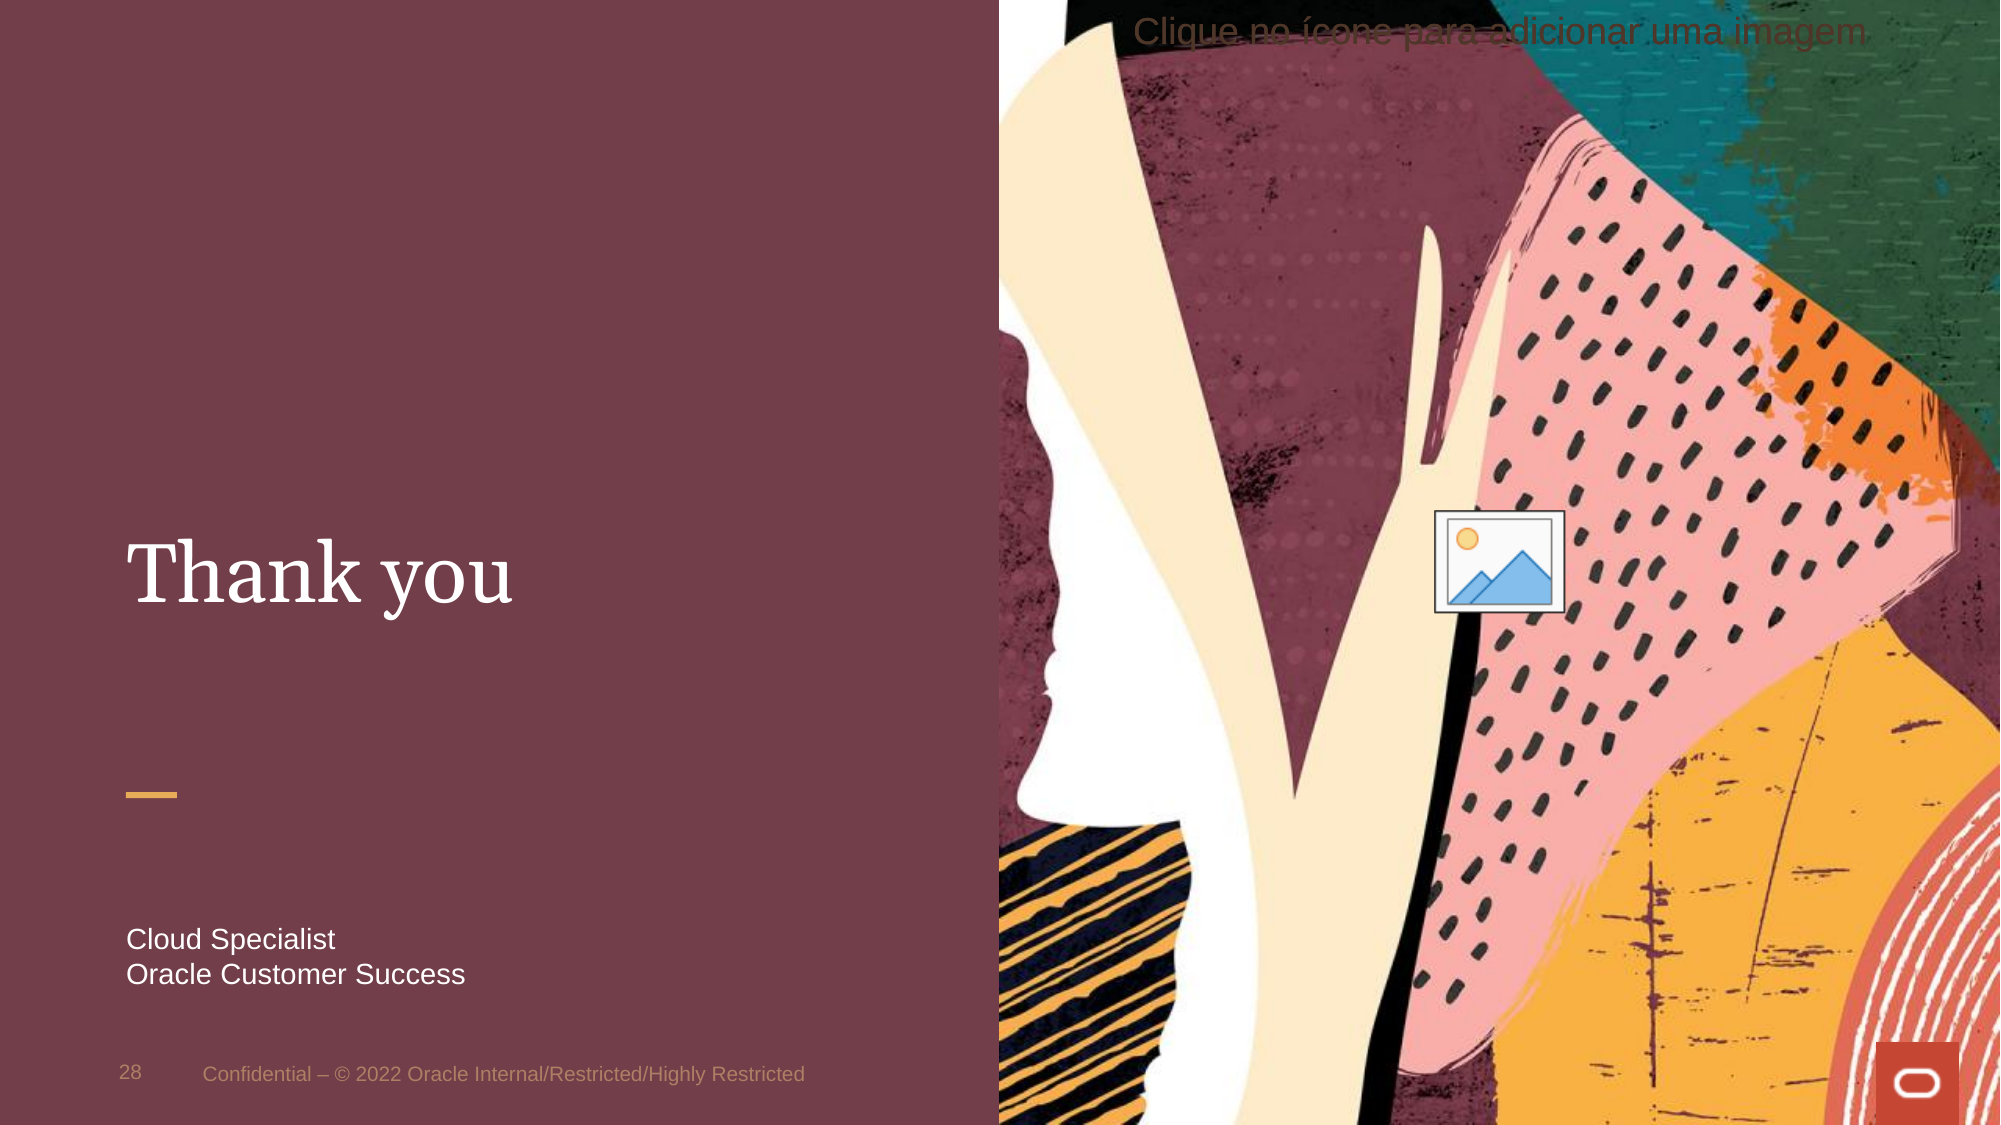

Thank you
Cloud Specialist
Oracle Customer Success

28
Confidential – © 2022 Oracle Internal/Restricted/Highly Restricted